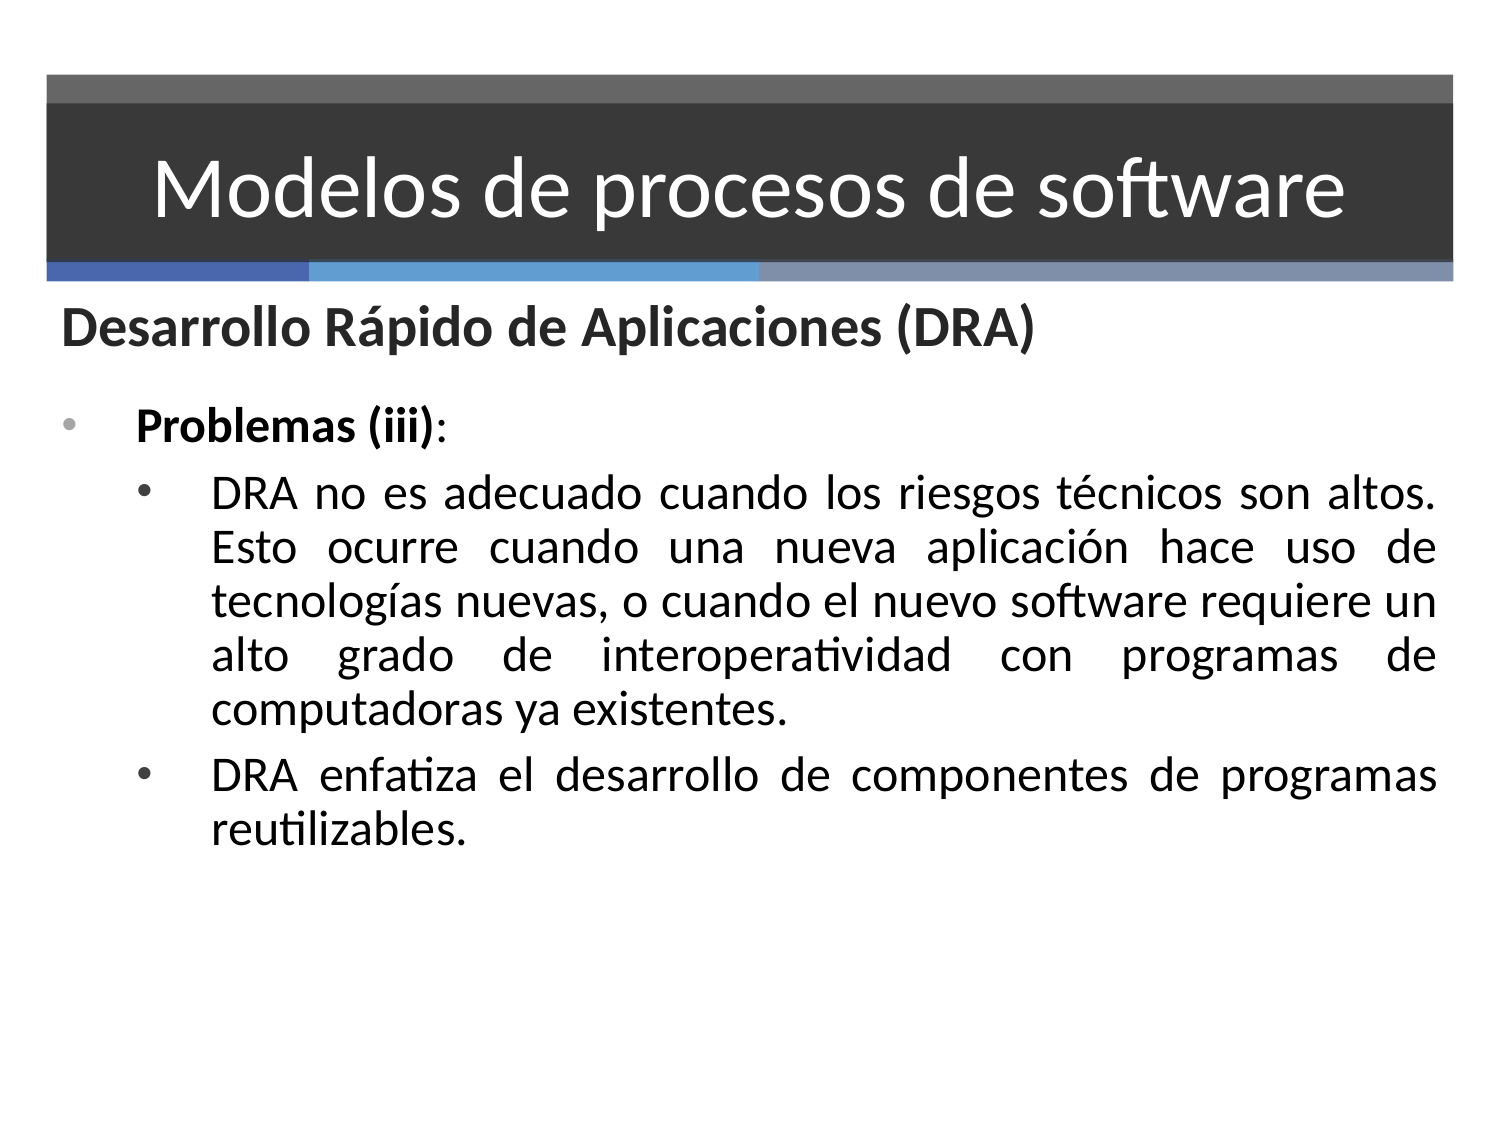

# Modelos de procesos de software
Desarrollo Rápido de Aplicaciones (DRA)
Problemas (iii):
DRA no es adecuado cuando los riesgos técnicos son altos. Esto ocurre cuando una nueva aplicación hace uso de tecnologías nuevas, o cuando el nuevo software requiere un alto grado de interoperatividad con programas de computadoras ya existentes.
DRA enfatiza el desarrollo de componentes de programas reutilizables.